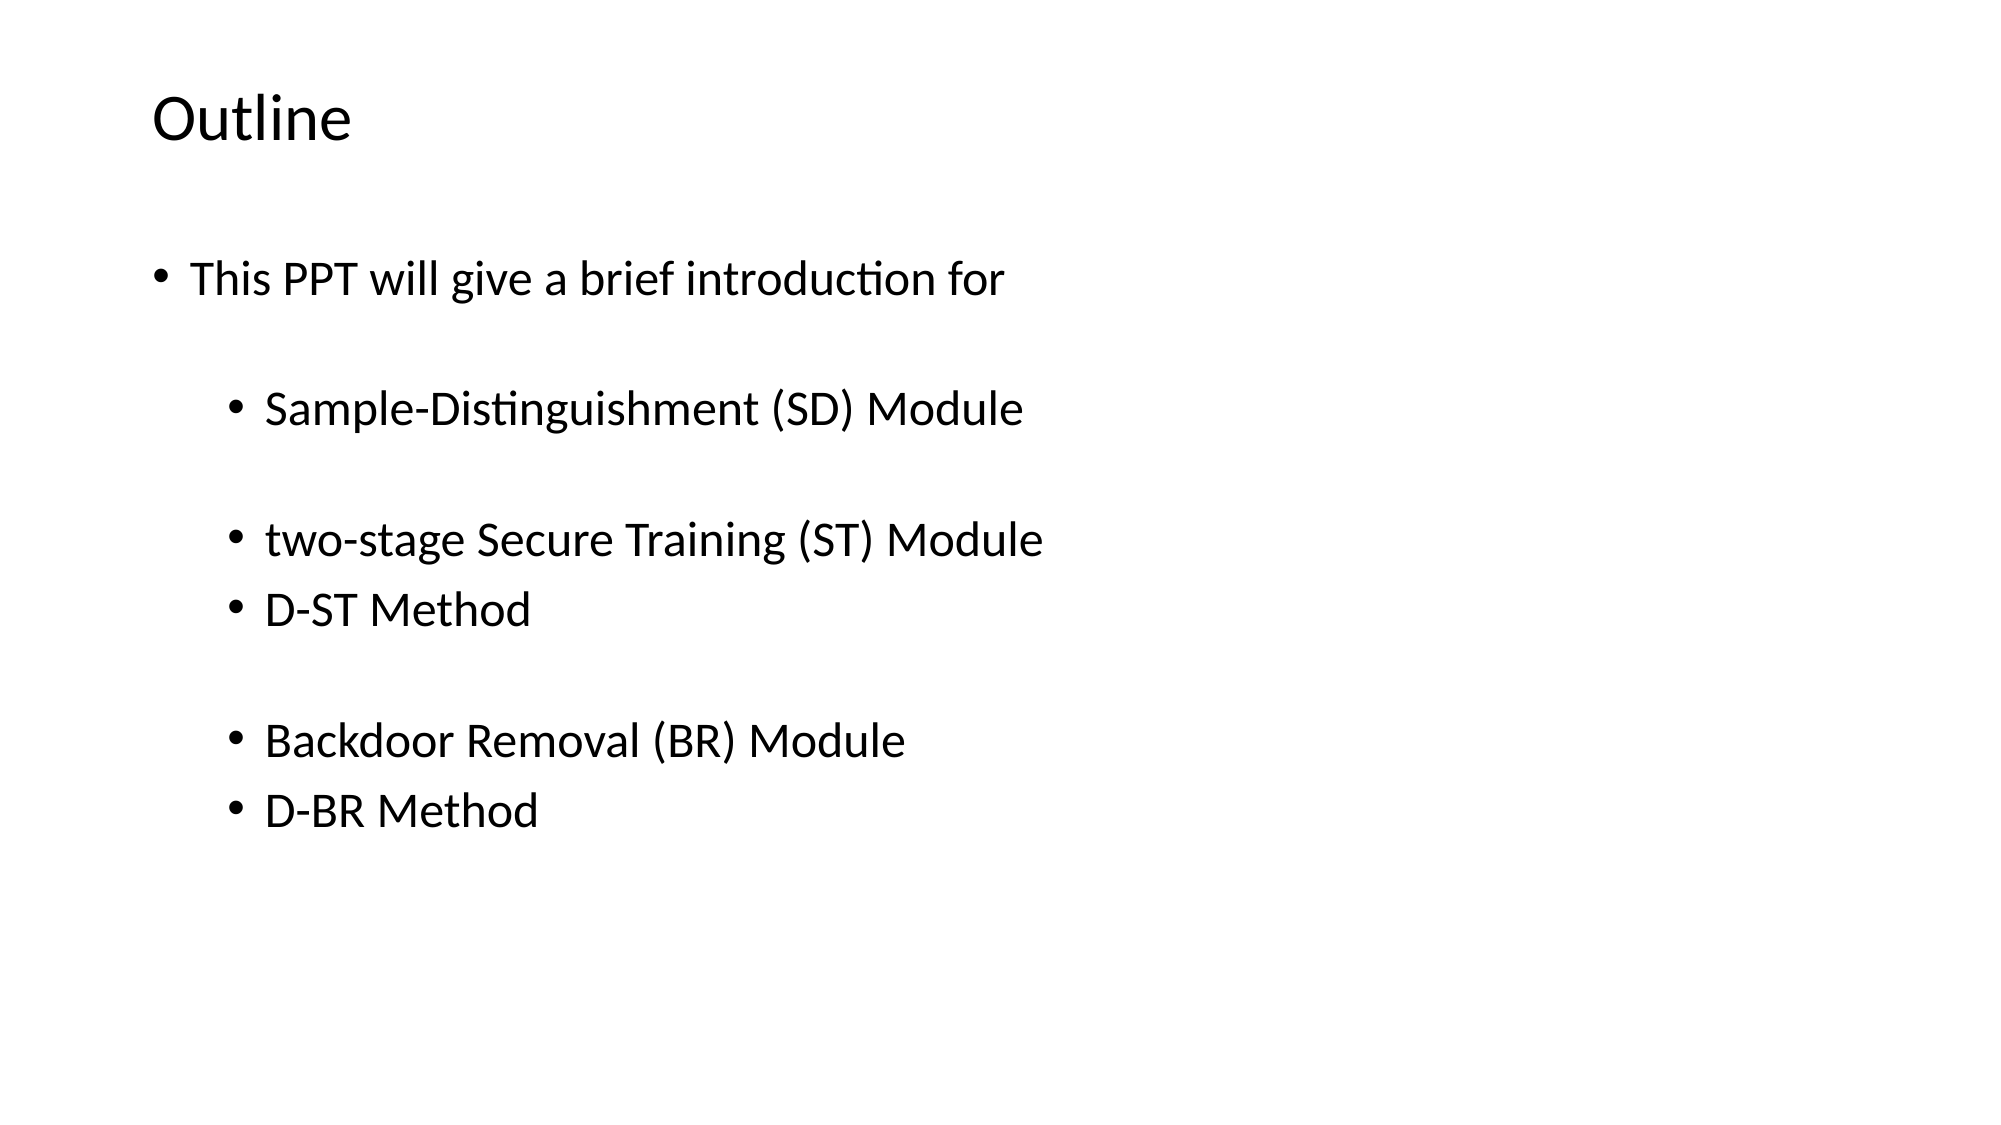

# Outline
This PPT will give a brief introduction for
Sample-Distinguishment (SD) Module
two-stage Secure Training (ST) Module
D-ST Method
Backdoor Removal (BR) Module
D-BR Method
3